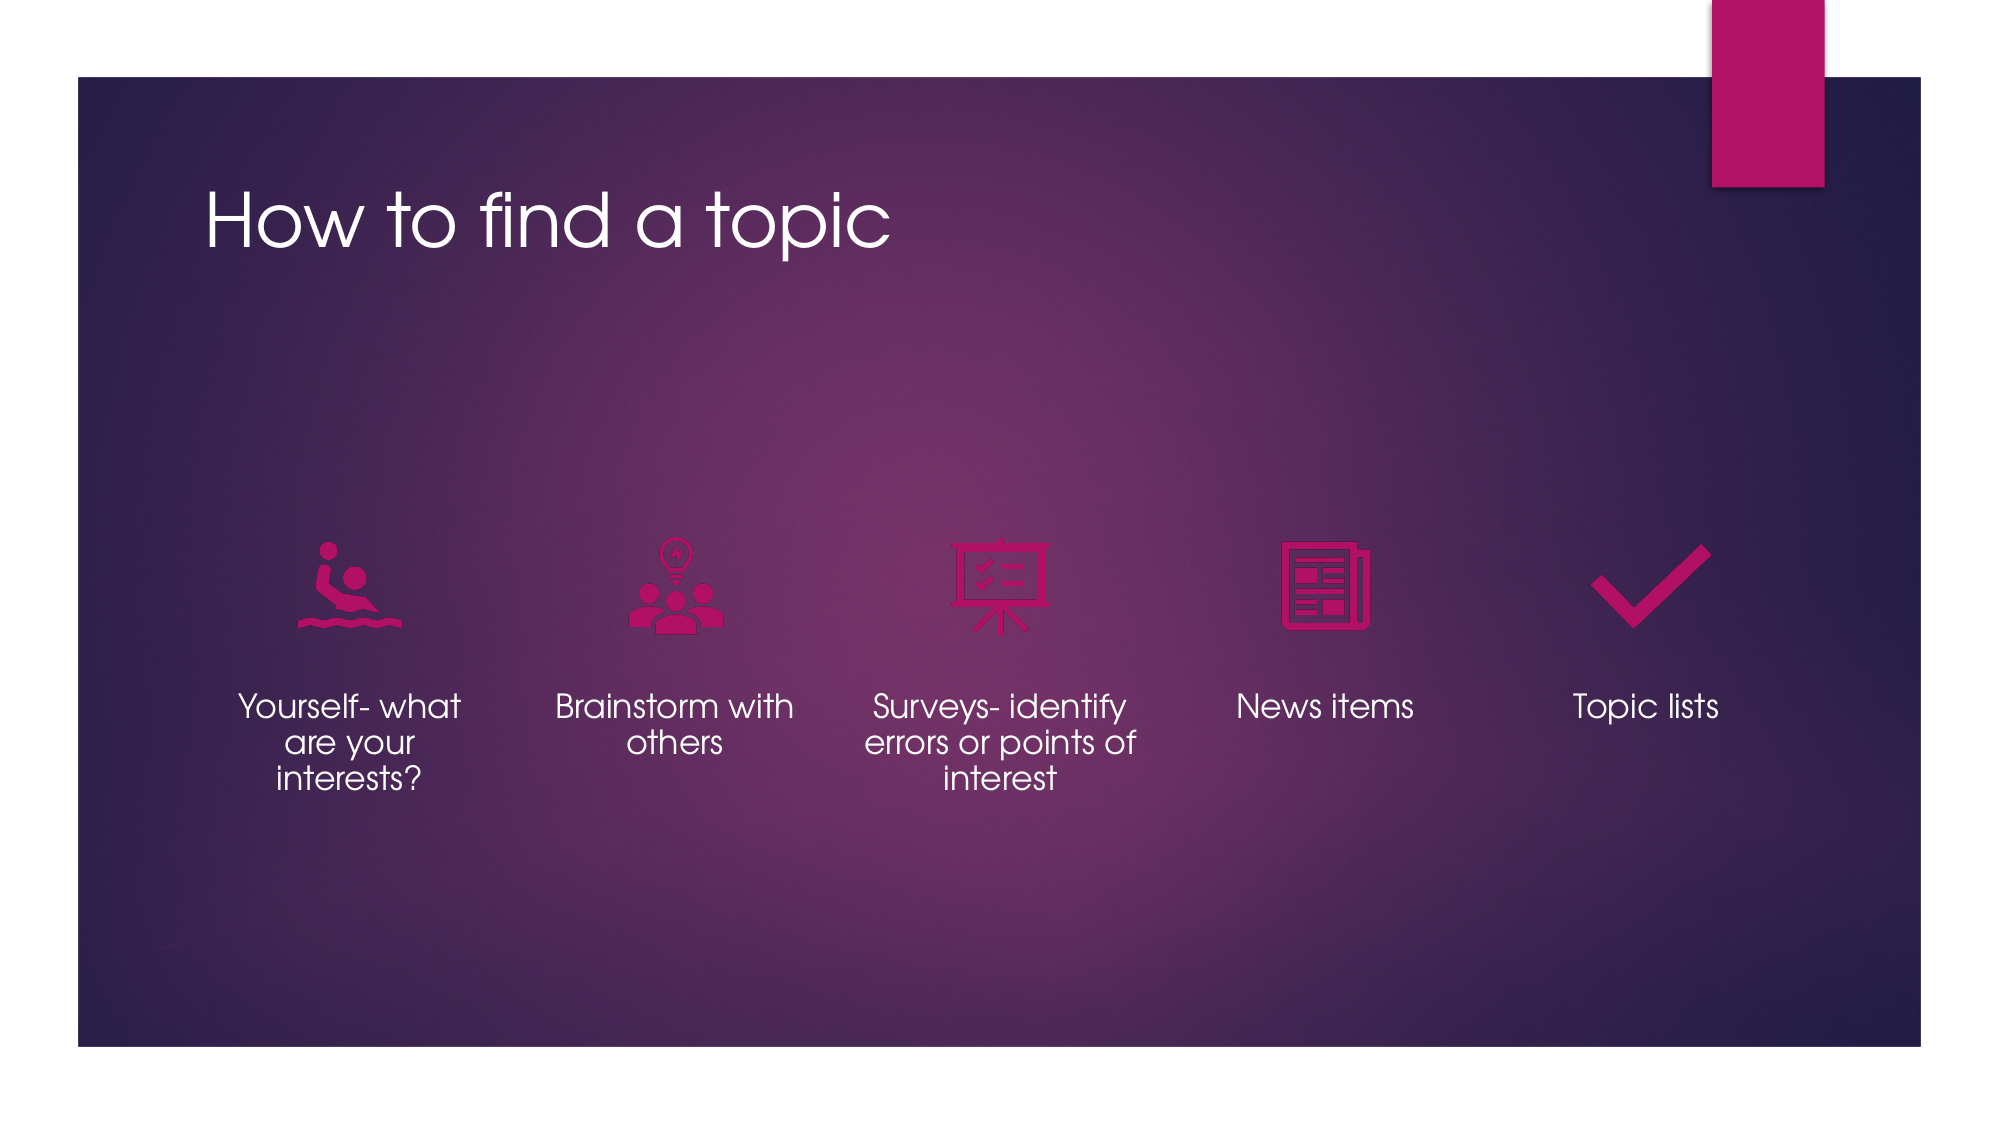

# How to find a topic
Yourself- what are your interests?
Brainstorm with others
Surveys- identify errors or points of interest
News items
Topic lists